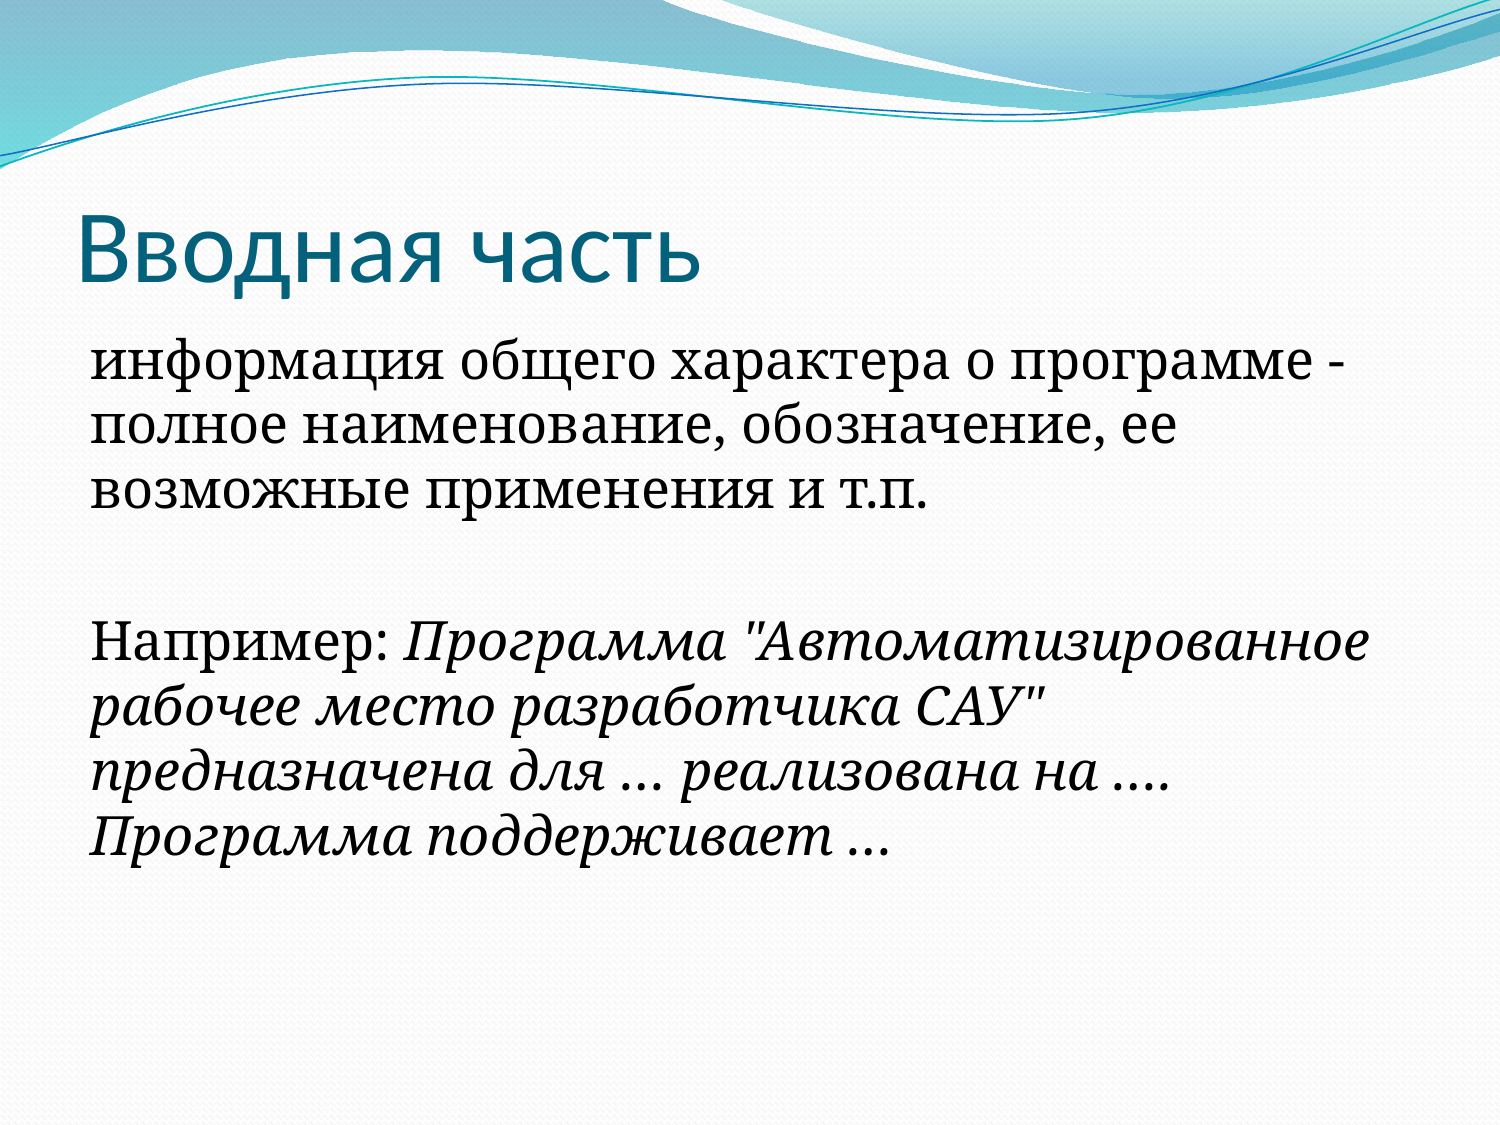

# Вводная часть
информация общего характера о программе - полное наименование, обозначение, ее возможные применения и т.п.

Например: Программа "Автоматизированное рабочее место разработчика САУ" предназначена для … реализована на …. Программа поддерживает …